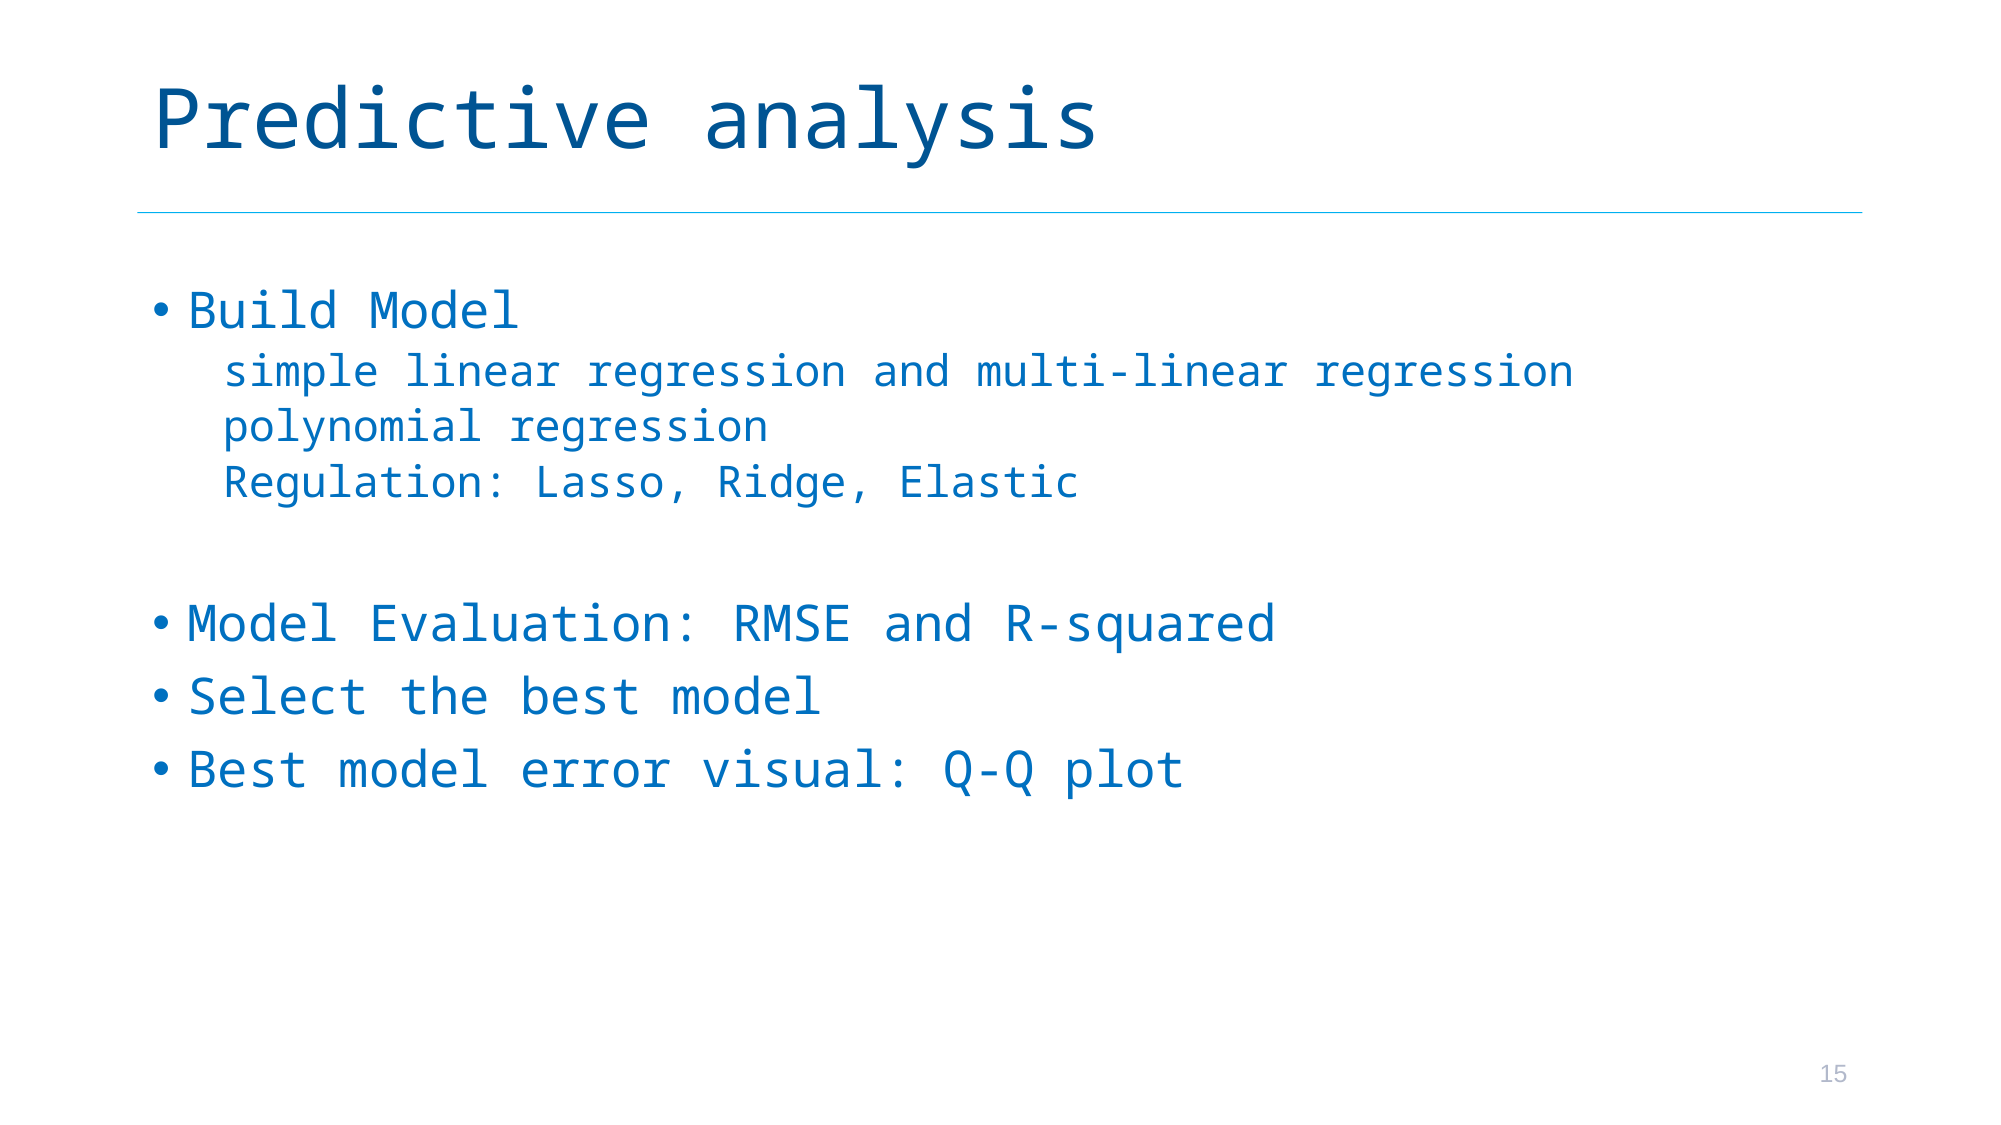

# Predictive analysis
Build Model
simple linear regression and multi-linear regression
polynomial regression
Regulation: Lasso, Ridge, Elastic

Model Evaluation: RMSE and R-squared
Select the best model
Best model error visual: Q-Q plot

15